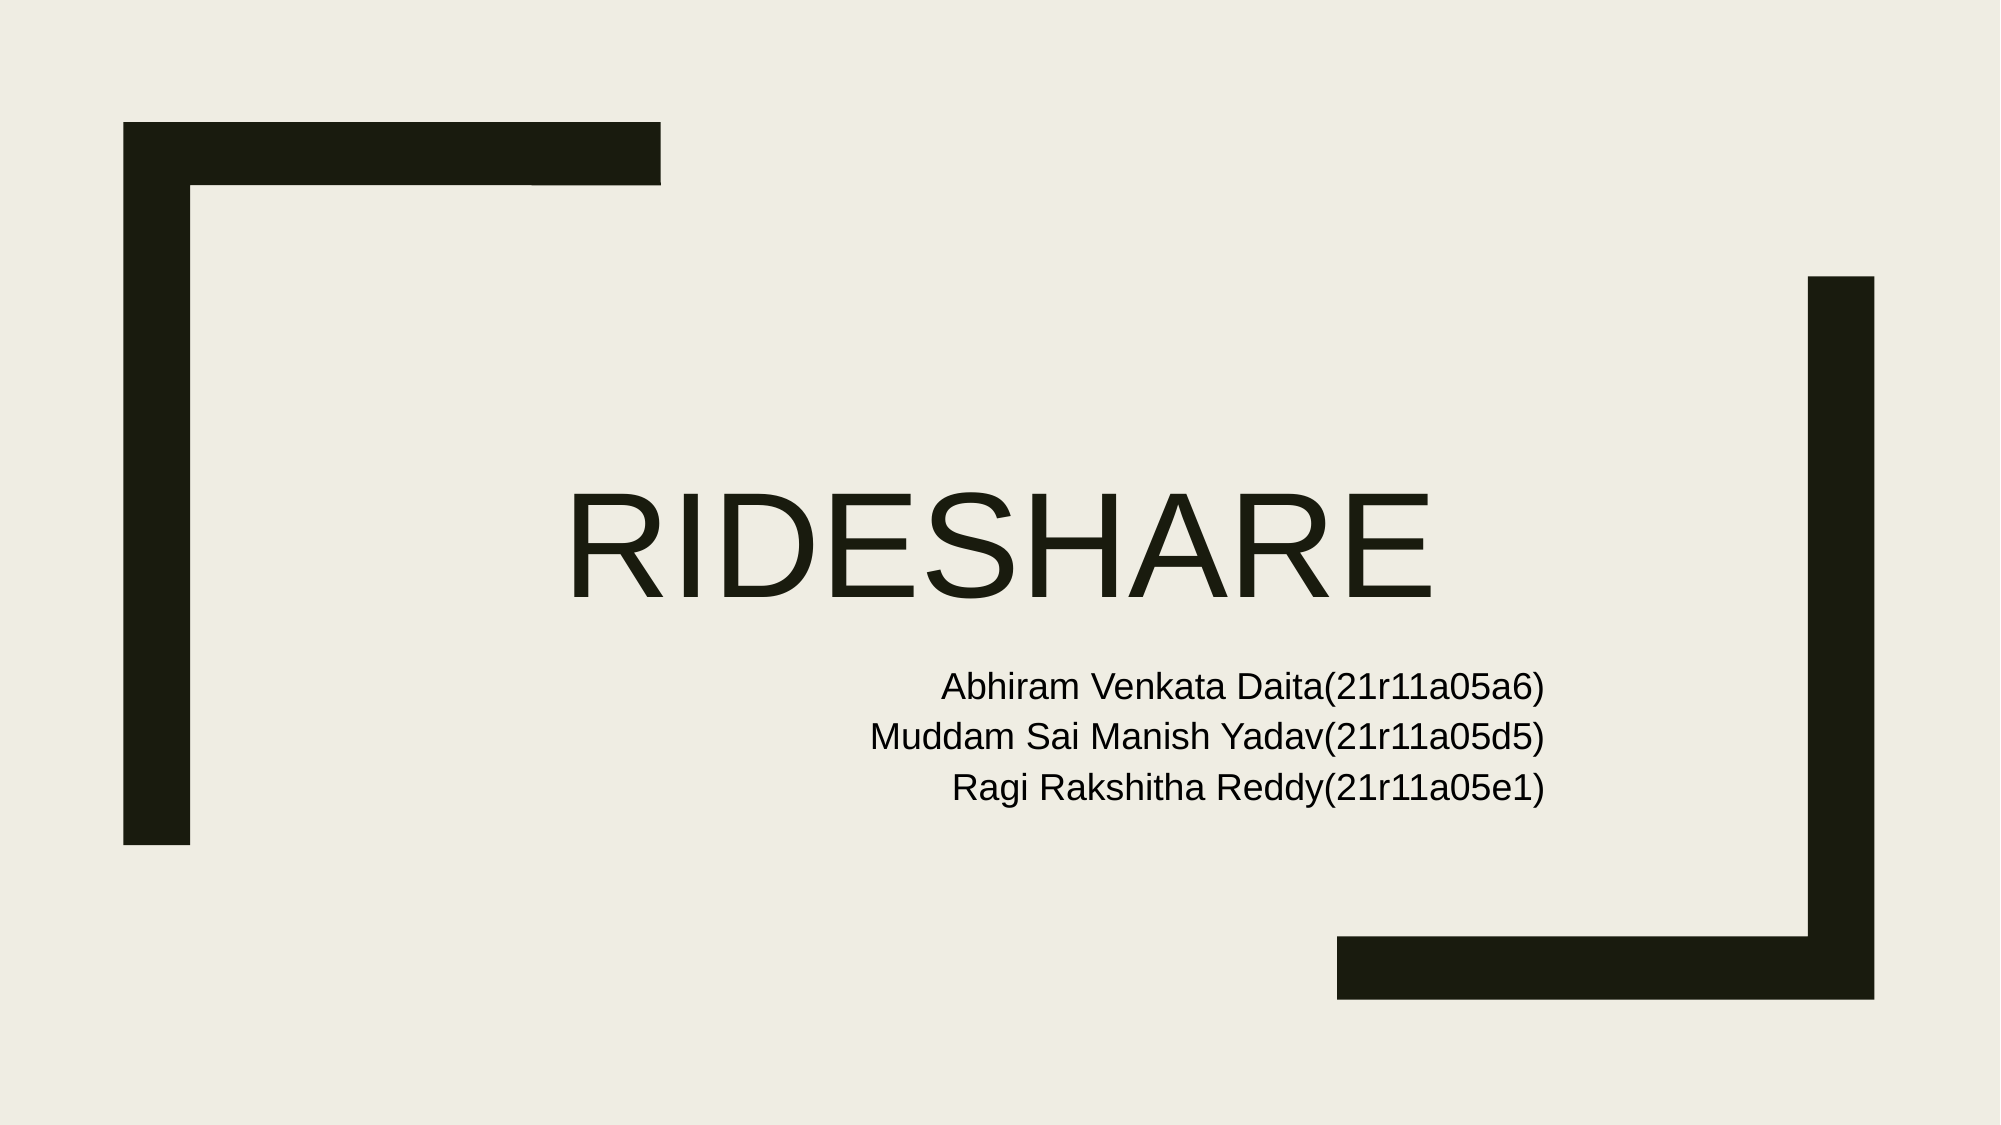

# RIDESHARE
Abhiram Venkata Daita(21r11a05a6)​
Muddam Sai Manish Yadav(21r11a05d5)​
Ragi Rakshitha Reddy(21r11a05e1)​